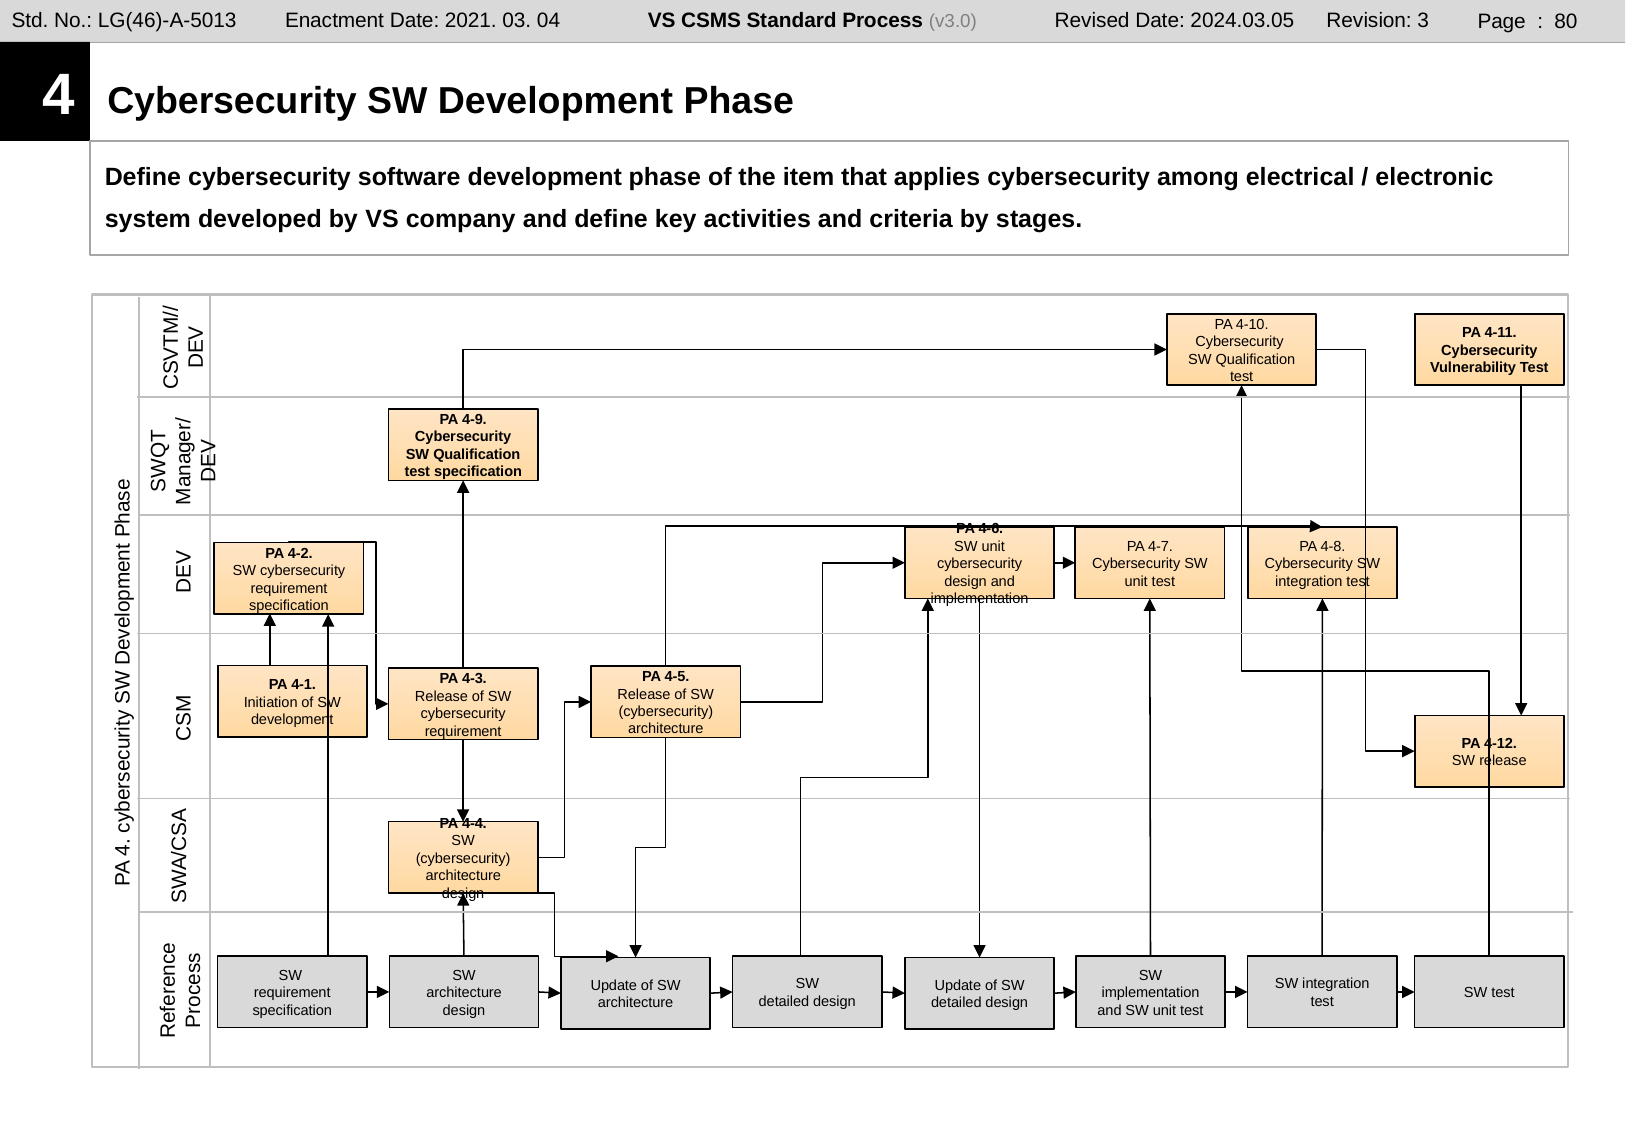

Page  :  80
4
# Cybersecurity SW Development Phase
Define cybersecurity software development phase of the item that applies cybersecurity among electrical / electronic system developed by VS company and define key activities and criteria by stages.

PA 4-10.
Cybersecurity
SW Qualification test
PA 4-11.
Cybersecurity Vulnerability Test
CSVTM//DEV
PA 4-9.
Cybersecurity SW Qualification test specification
SWQT Manager/DEV
PA 4-6.
SW unit cybersecurity design and implementation
PA 4-7.
Cybersecurity SW unit test
PA 4-8.
Cybersecurity SW integration test
PA 4-2.
SW cybersecurity requirement specification
DEV
PA 4. cybersecurity SW Development Phase
PA 4-1.
Initiation of SW development
PA 4-5.
Release of SW (cybersecurity) architecture
PA 4-3.
Release of SW cybersecurity requirement
CSM
PA 4-12.
SW release
PA 4-4.
SW (cybersecurity) architecture design
SWA/CSA
SW
requirement specification
SW implementation and SW unit test
SW test
SW
architecture design
SW
detailed design
SW integration test
Update of SW
architecture
Update of SW
detailed design
Reference Process